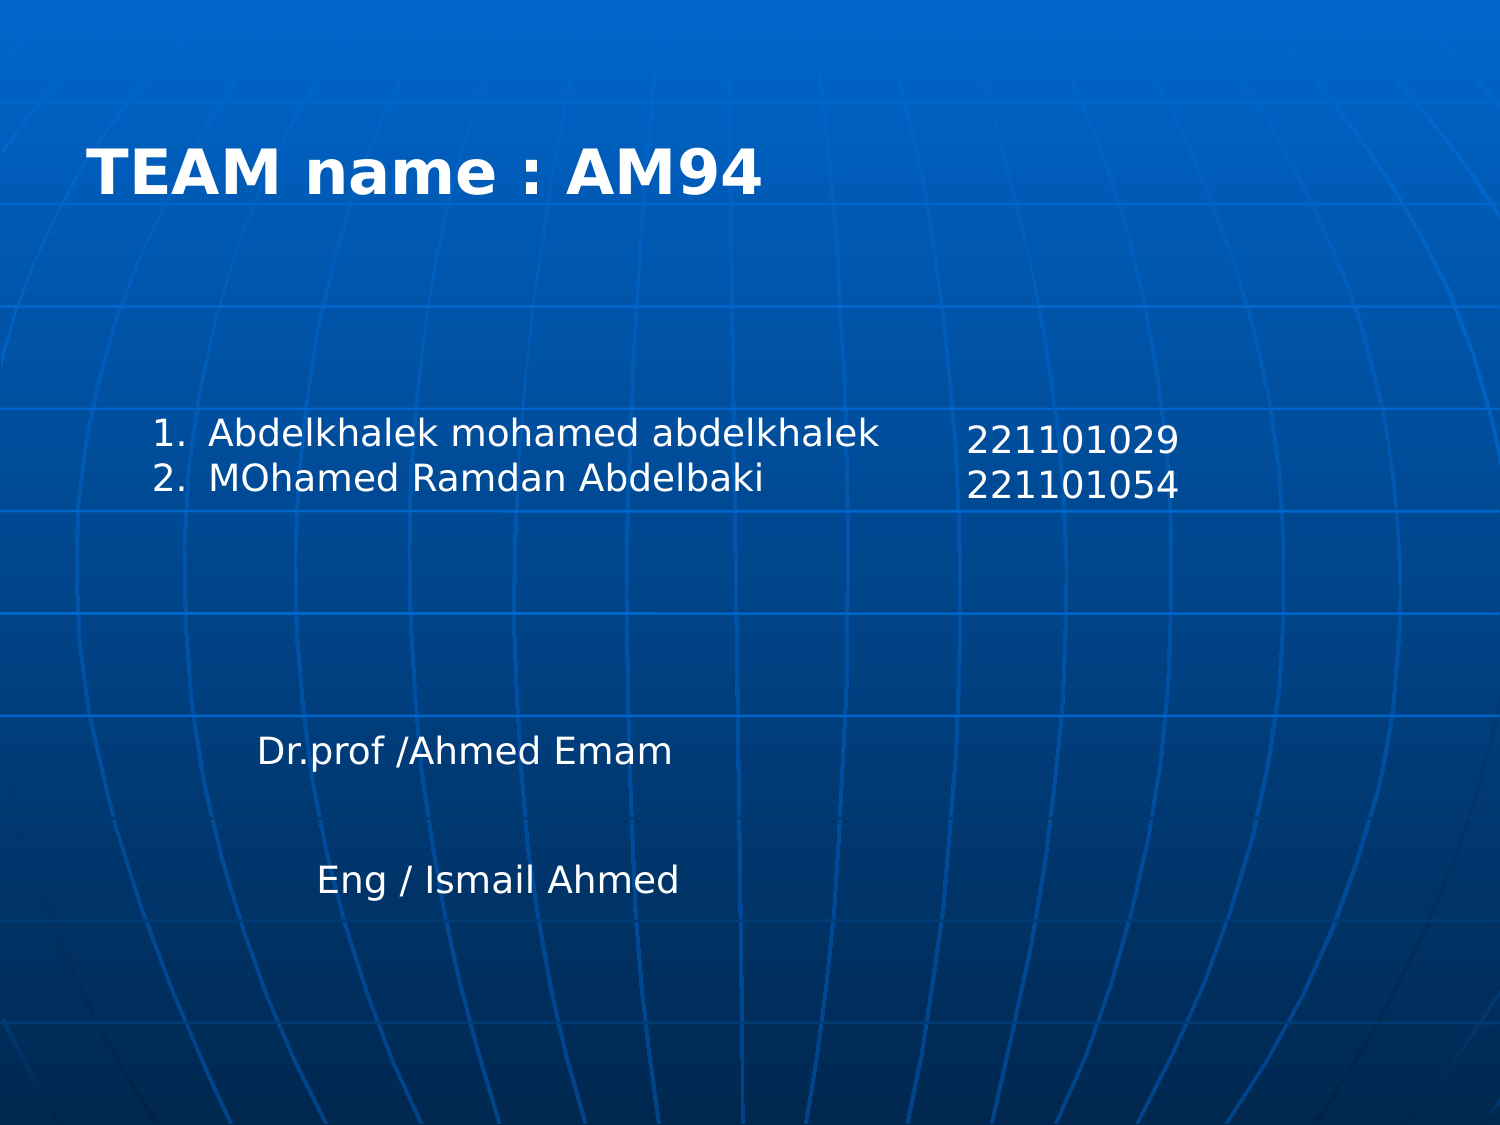

TEAM name : AM94
Abdelkhalek mohamed abdelkhalek
MOhamed Ramdan Abdelbaki
221101029
221101054
 Dr.prof /Ahmed Emam
Eng / Ismail Ahmed